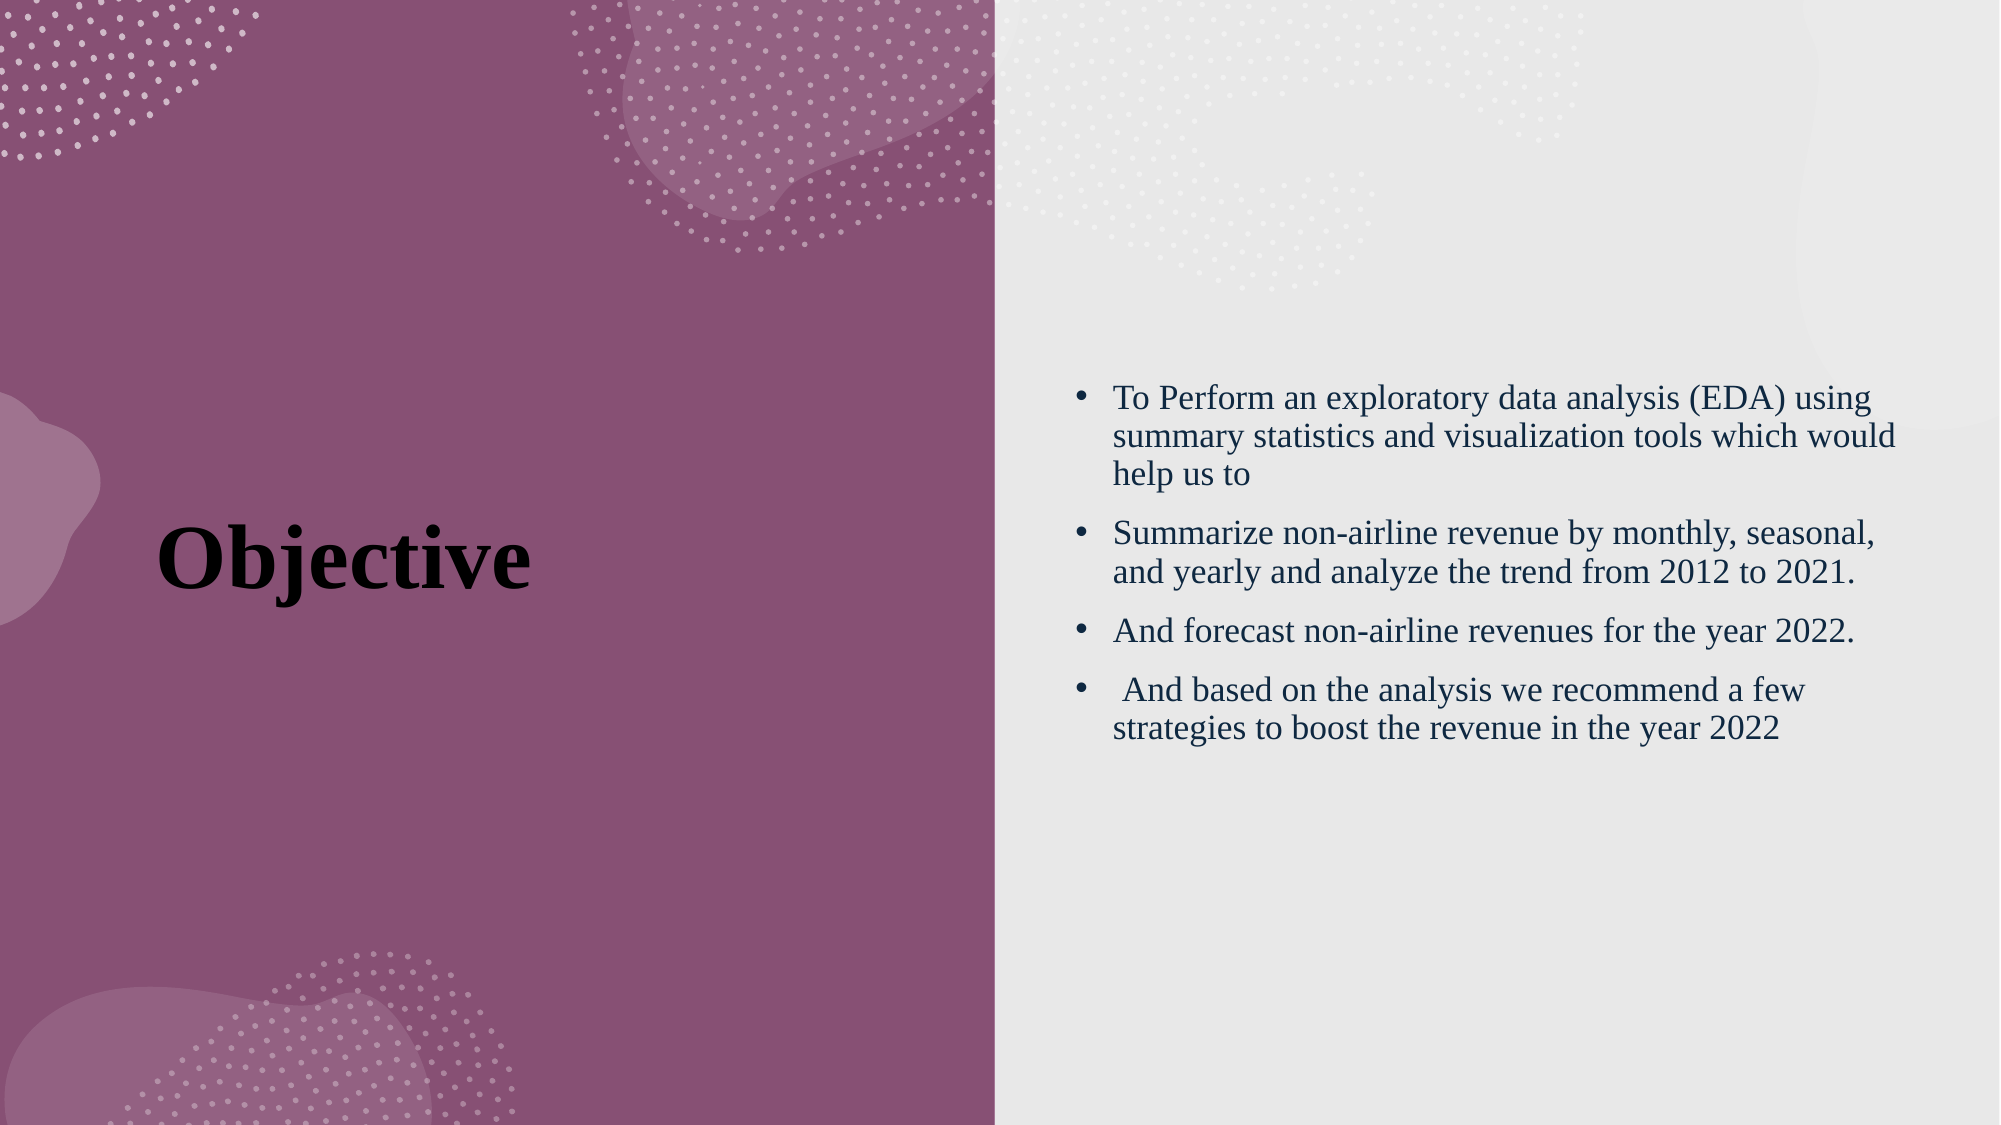

To Perform an exploratory data analysis (EDA) using summary statistics and visualization tools which would help us to
Summarize non-airline revenue by monthly, seasonal, and yearly and analyze the trend from 2012 to 2021.
And forecast non-airline revenues for the year 2022.
 And based on the analysis we recommend a few strategies to boost the revenue in the year 2022
Objective​